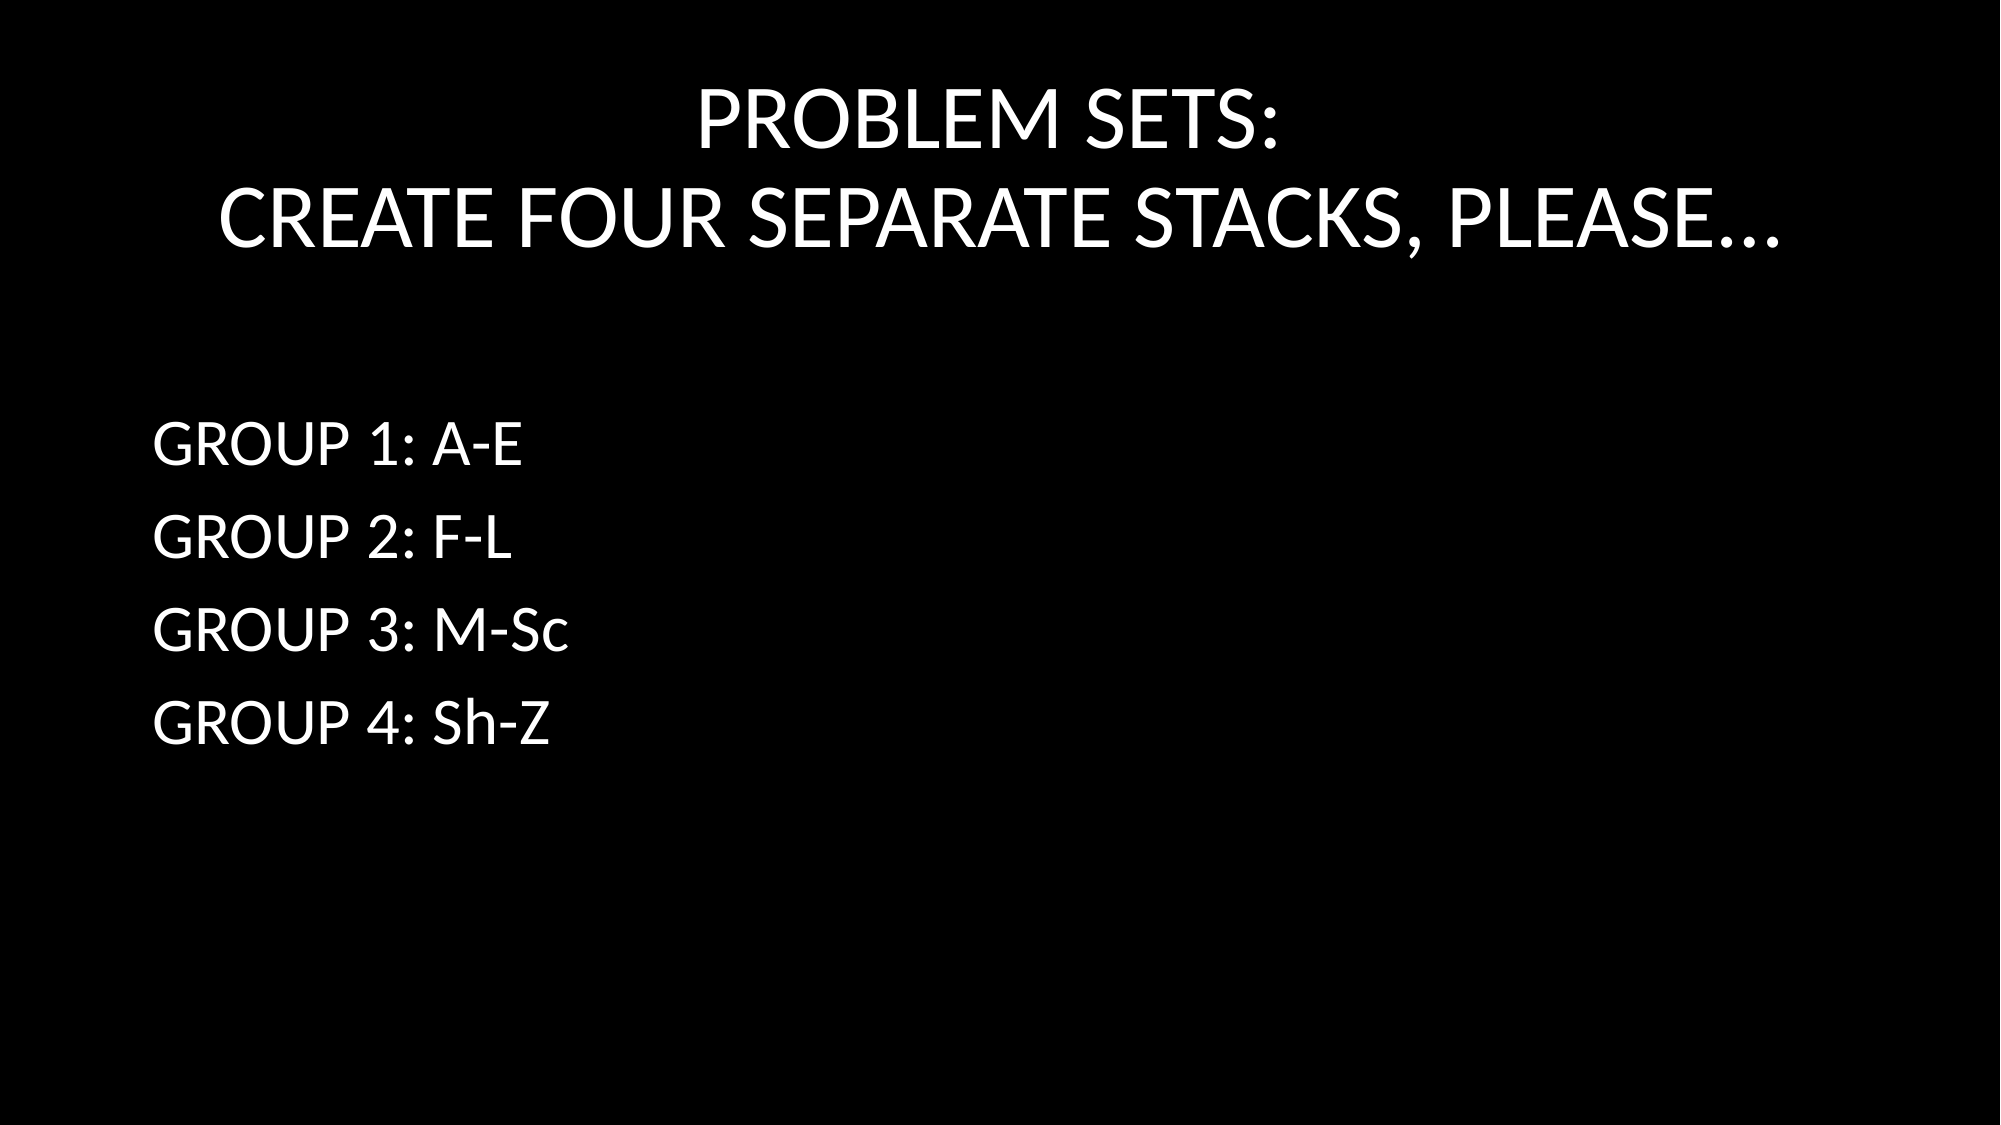

# PROBLEM SETS: CREATE FOUR SEPARATE STACKS, PLEASE…

GROUP 1: A-E
GROUP 2: F-L
GROUP 3: M-Sc
GROUP 4: Sh-Z